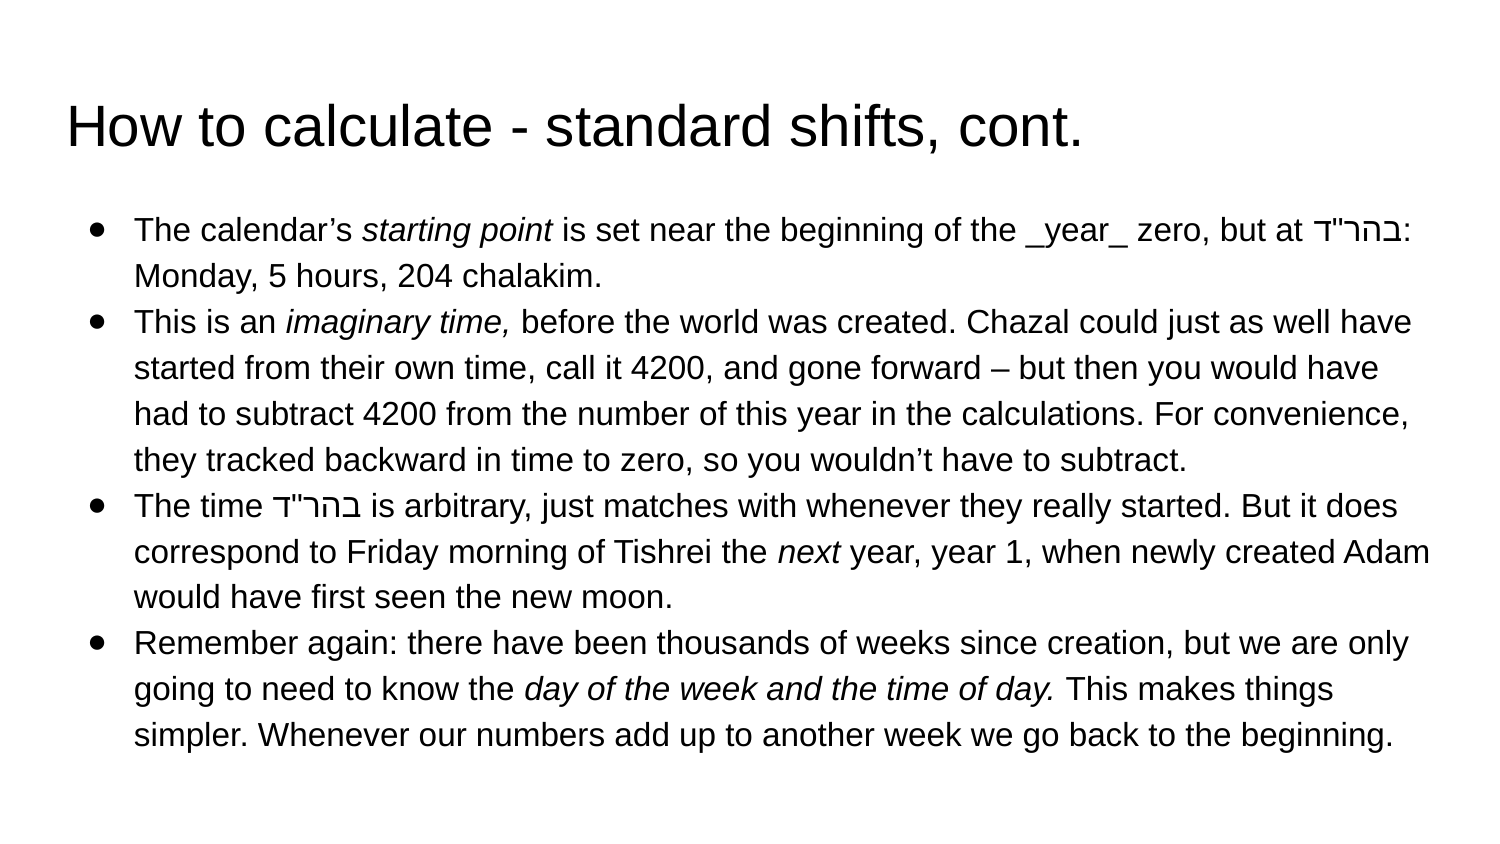

# How to calculate - standard shifts, cont.
The calendar’s starting point is set near the beginning of the _year_ zero, but at בהר"ד: Monday, 5 hours, 204 chalakim.
This is an imaginary time, before the world was created. Chazal could just as well have started from their own time, call it 4200, and gone forward – but then you would have had to subtract 4200 from the number of this year in the calculations. For convenience, they tracked backward in time to zero, so you wouldn’t have to subtract.
The time בהר"ד is arbitrary, just matches with whenever they really started. But it does correspond to Friday morning of Tishrei the next year, year 1, when newly created Adam would have first seen the new moon.
Remember again: there have been thousands of weeks since creation, but we are only going to need to know the day of the week and the time of day. This makes things simpler. Whenever our numbers add up to another week we go back to the beginning.